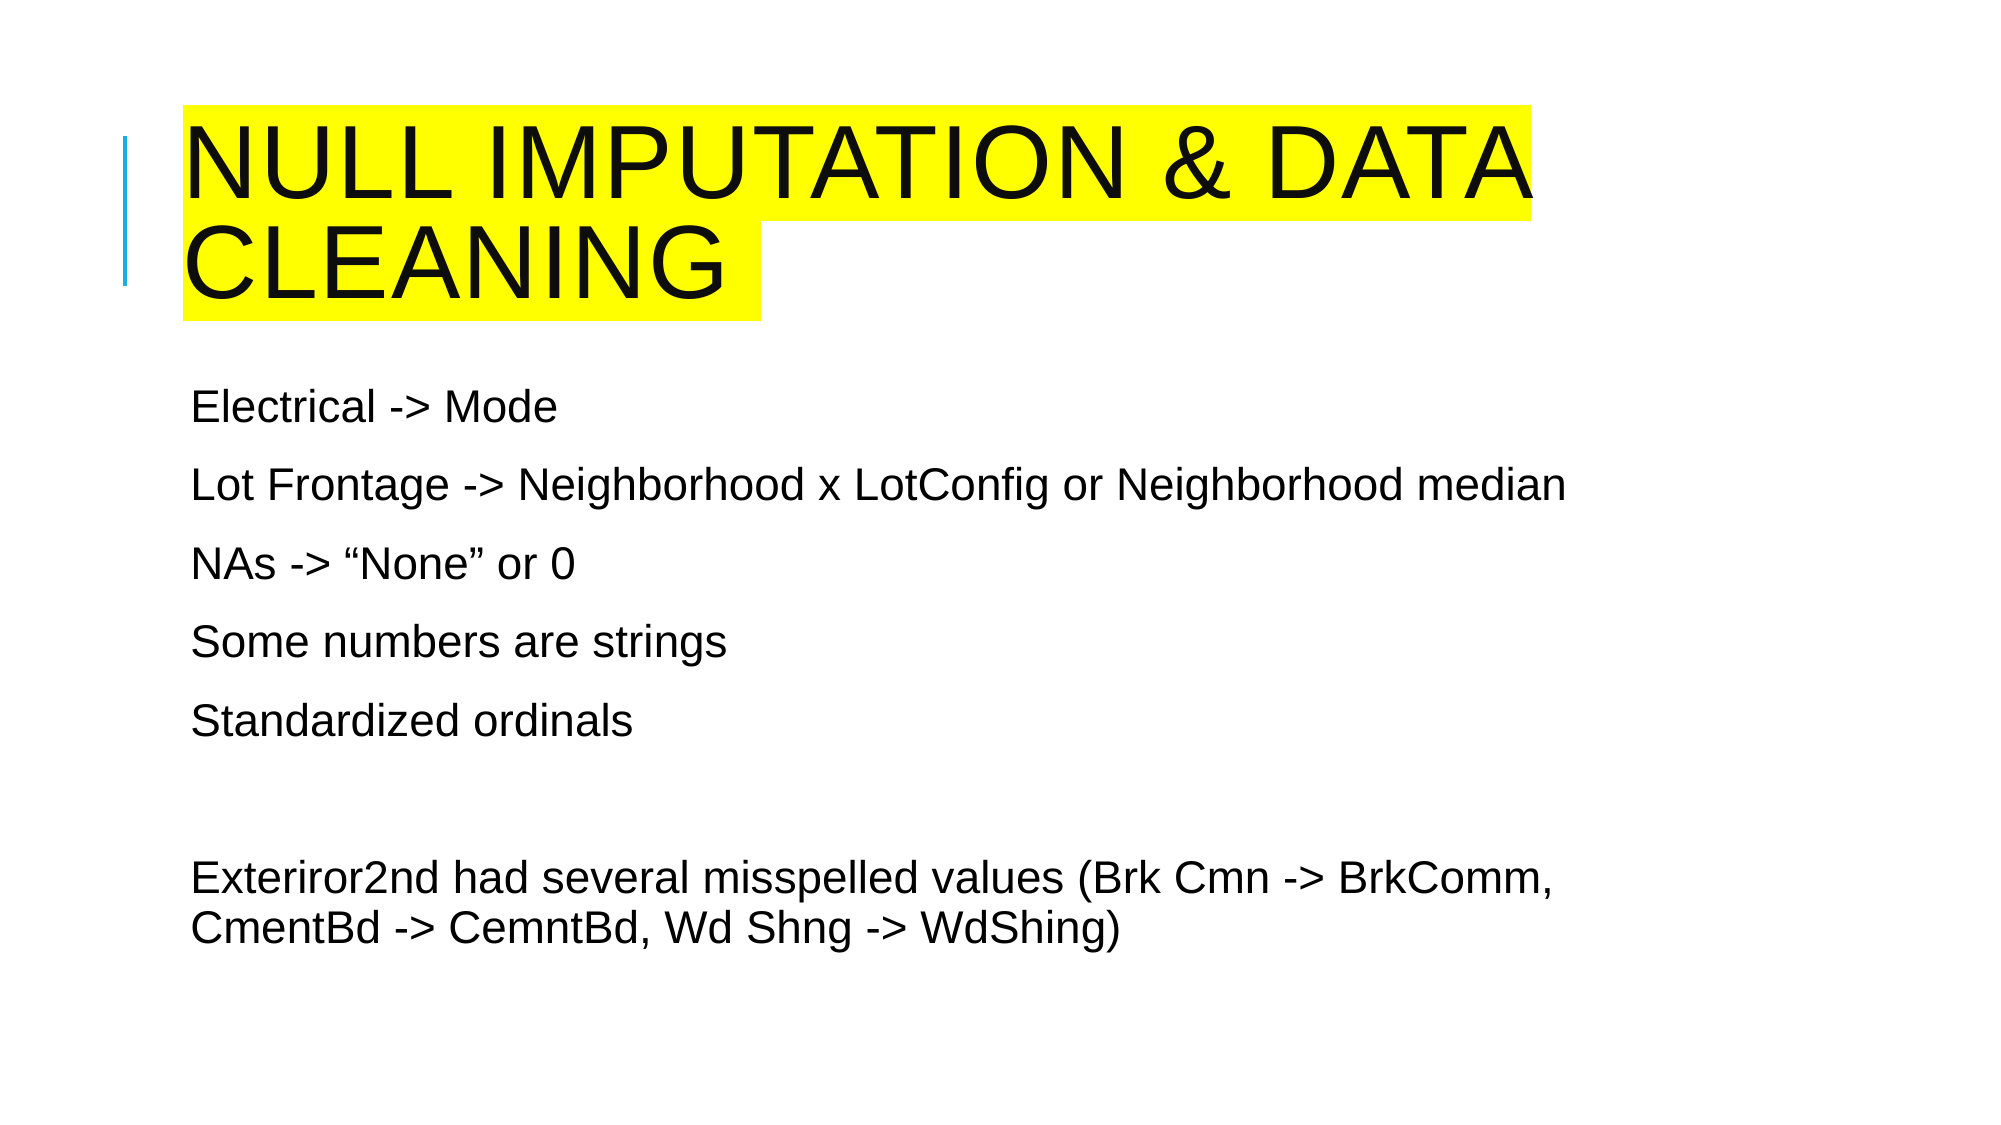

# Null Imputation & Data Cleaning
Electrical -> Mode
Lot Frontage -> Neighborhood x LotConfig or Neighborhood median
NAs -> “None” or 0
Some numbers are strings
Standardized ordinals

Exteriror2nd had several misspelled values (Brk Cmn -> BrkComm, CmentBd -> CemntBd, Wd Shng -> WdShing)